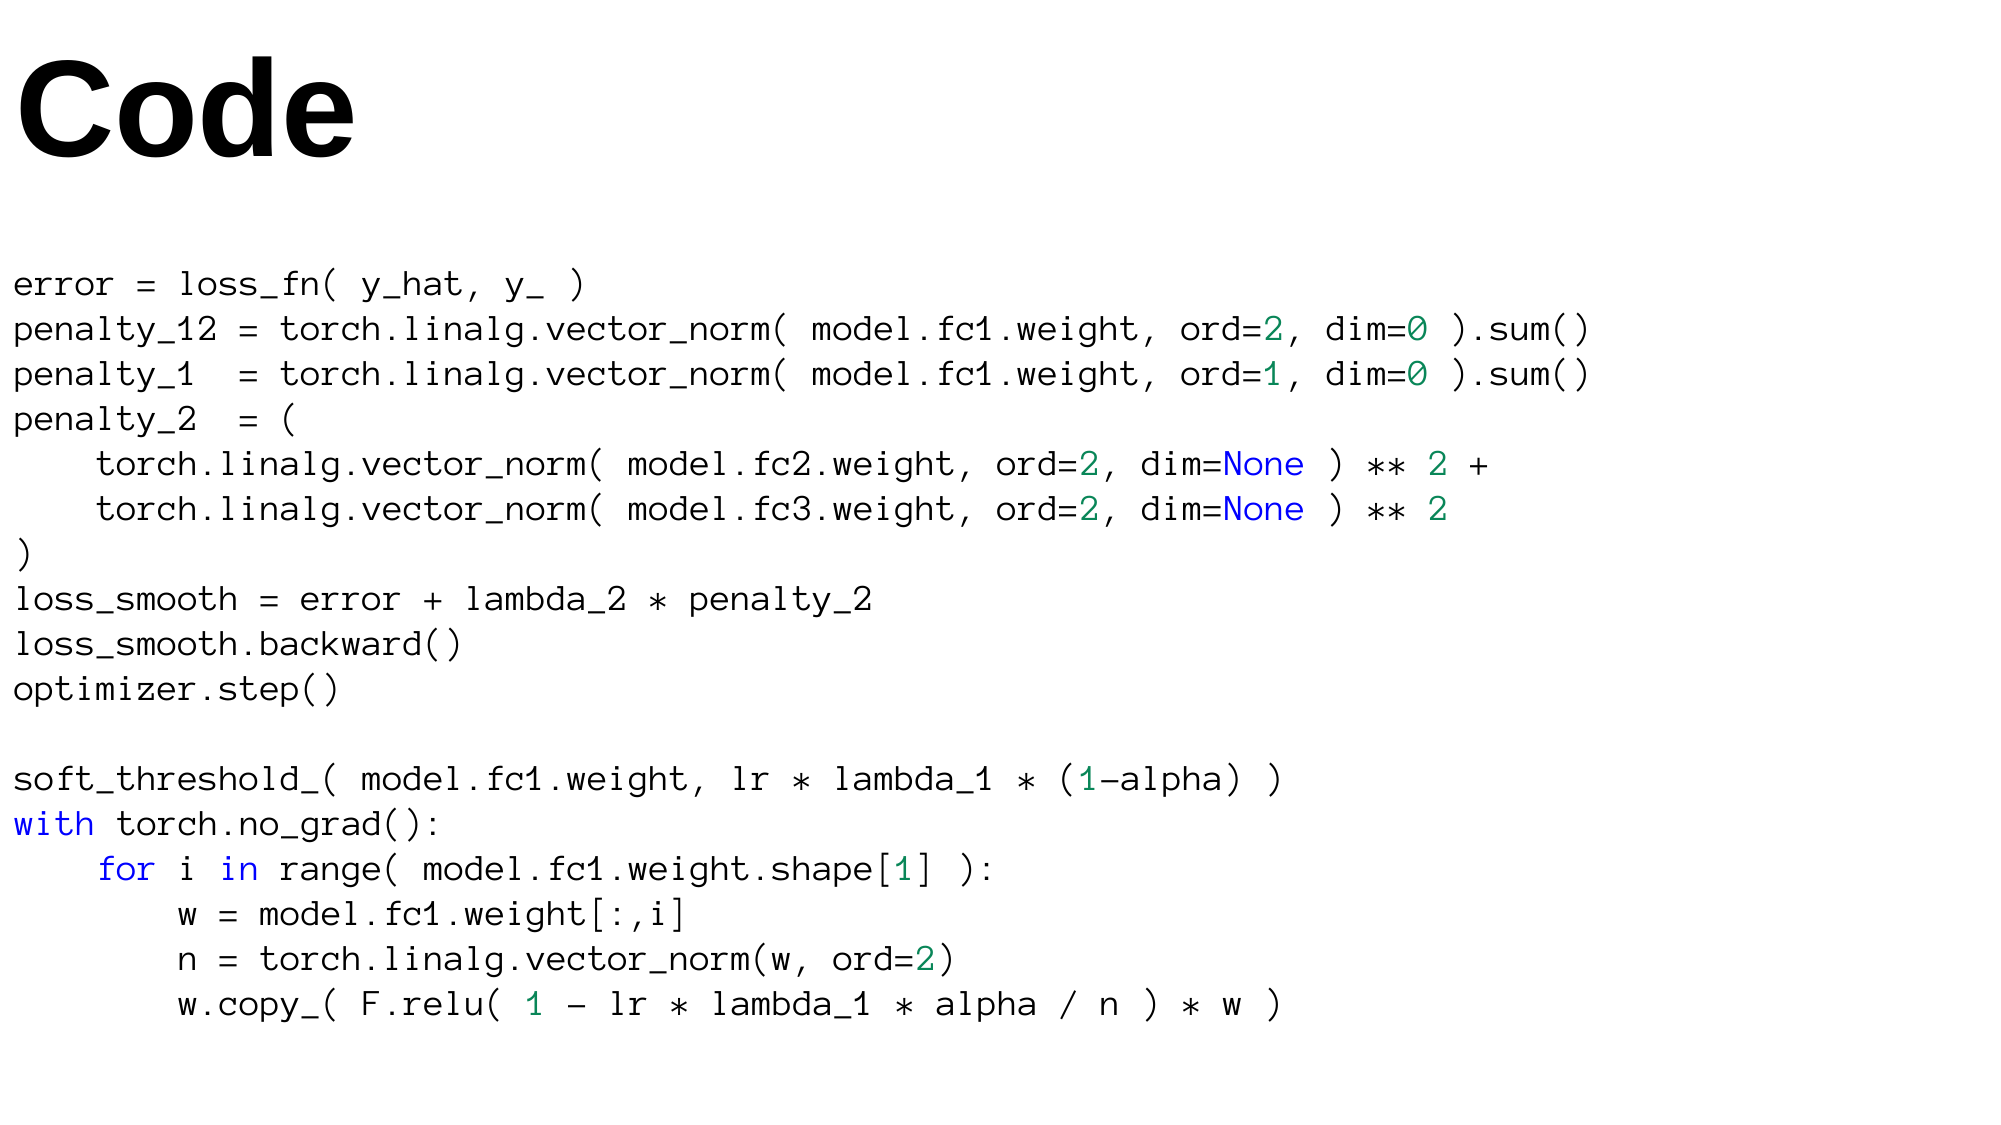

# Code
error = loss_fn( y_hat, y_ )
penalty_12 = torch.linalg.vector_norm( model.fc1.weight, ord=2, dim=0 ).sum()
penalty_1  = torch.linalg.vector_norm( model.fc1.weight, ord=1, dim=0 ).sum()
penalty_2  = (
    torch.linalg.vector_norm( model.fc2.weight, ord=2, dim=None ) ** 2 +
    torch.linalg.vector_norm( model.fc3.weight, ord=2, dim=None ) ** 2
)
loss_smooth = error + lambda_2 * penalty_2
loss_smooth.backward()
optimizer.step()
soft_threshold_( model.fc1.weight, lr * lambda_1 * (1-alpha) )
with torch.no_grad():
    for i in range( model.fc1.weight.shape[1] ):
        w = model.fc1.weight[:,i]
        n = torch.linalg.vector_norm(w, ord=2)
        w.copy_( F.relu( 1 - lr * lambda_1 * alpha / n ) * w )